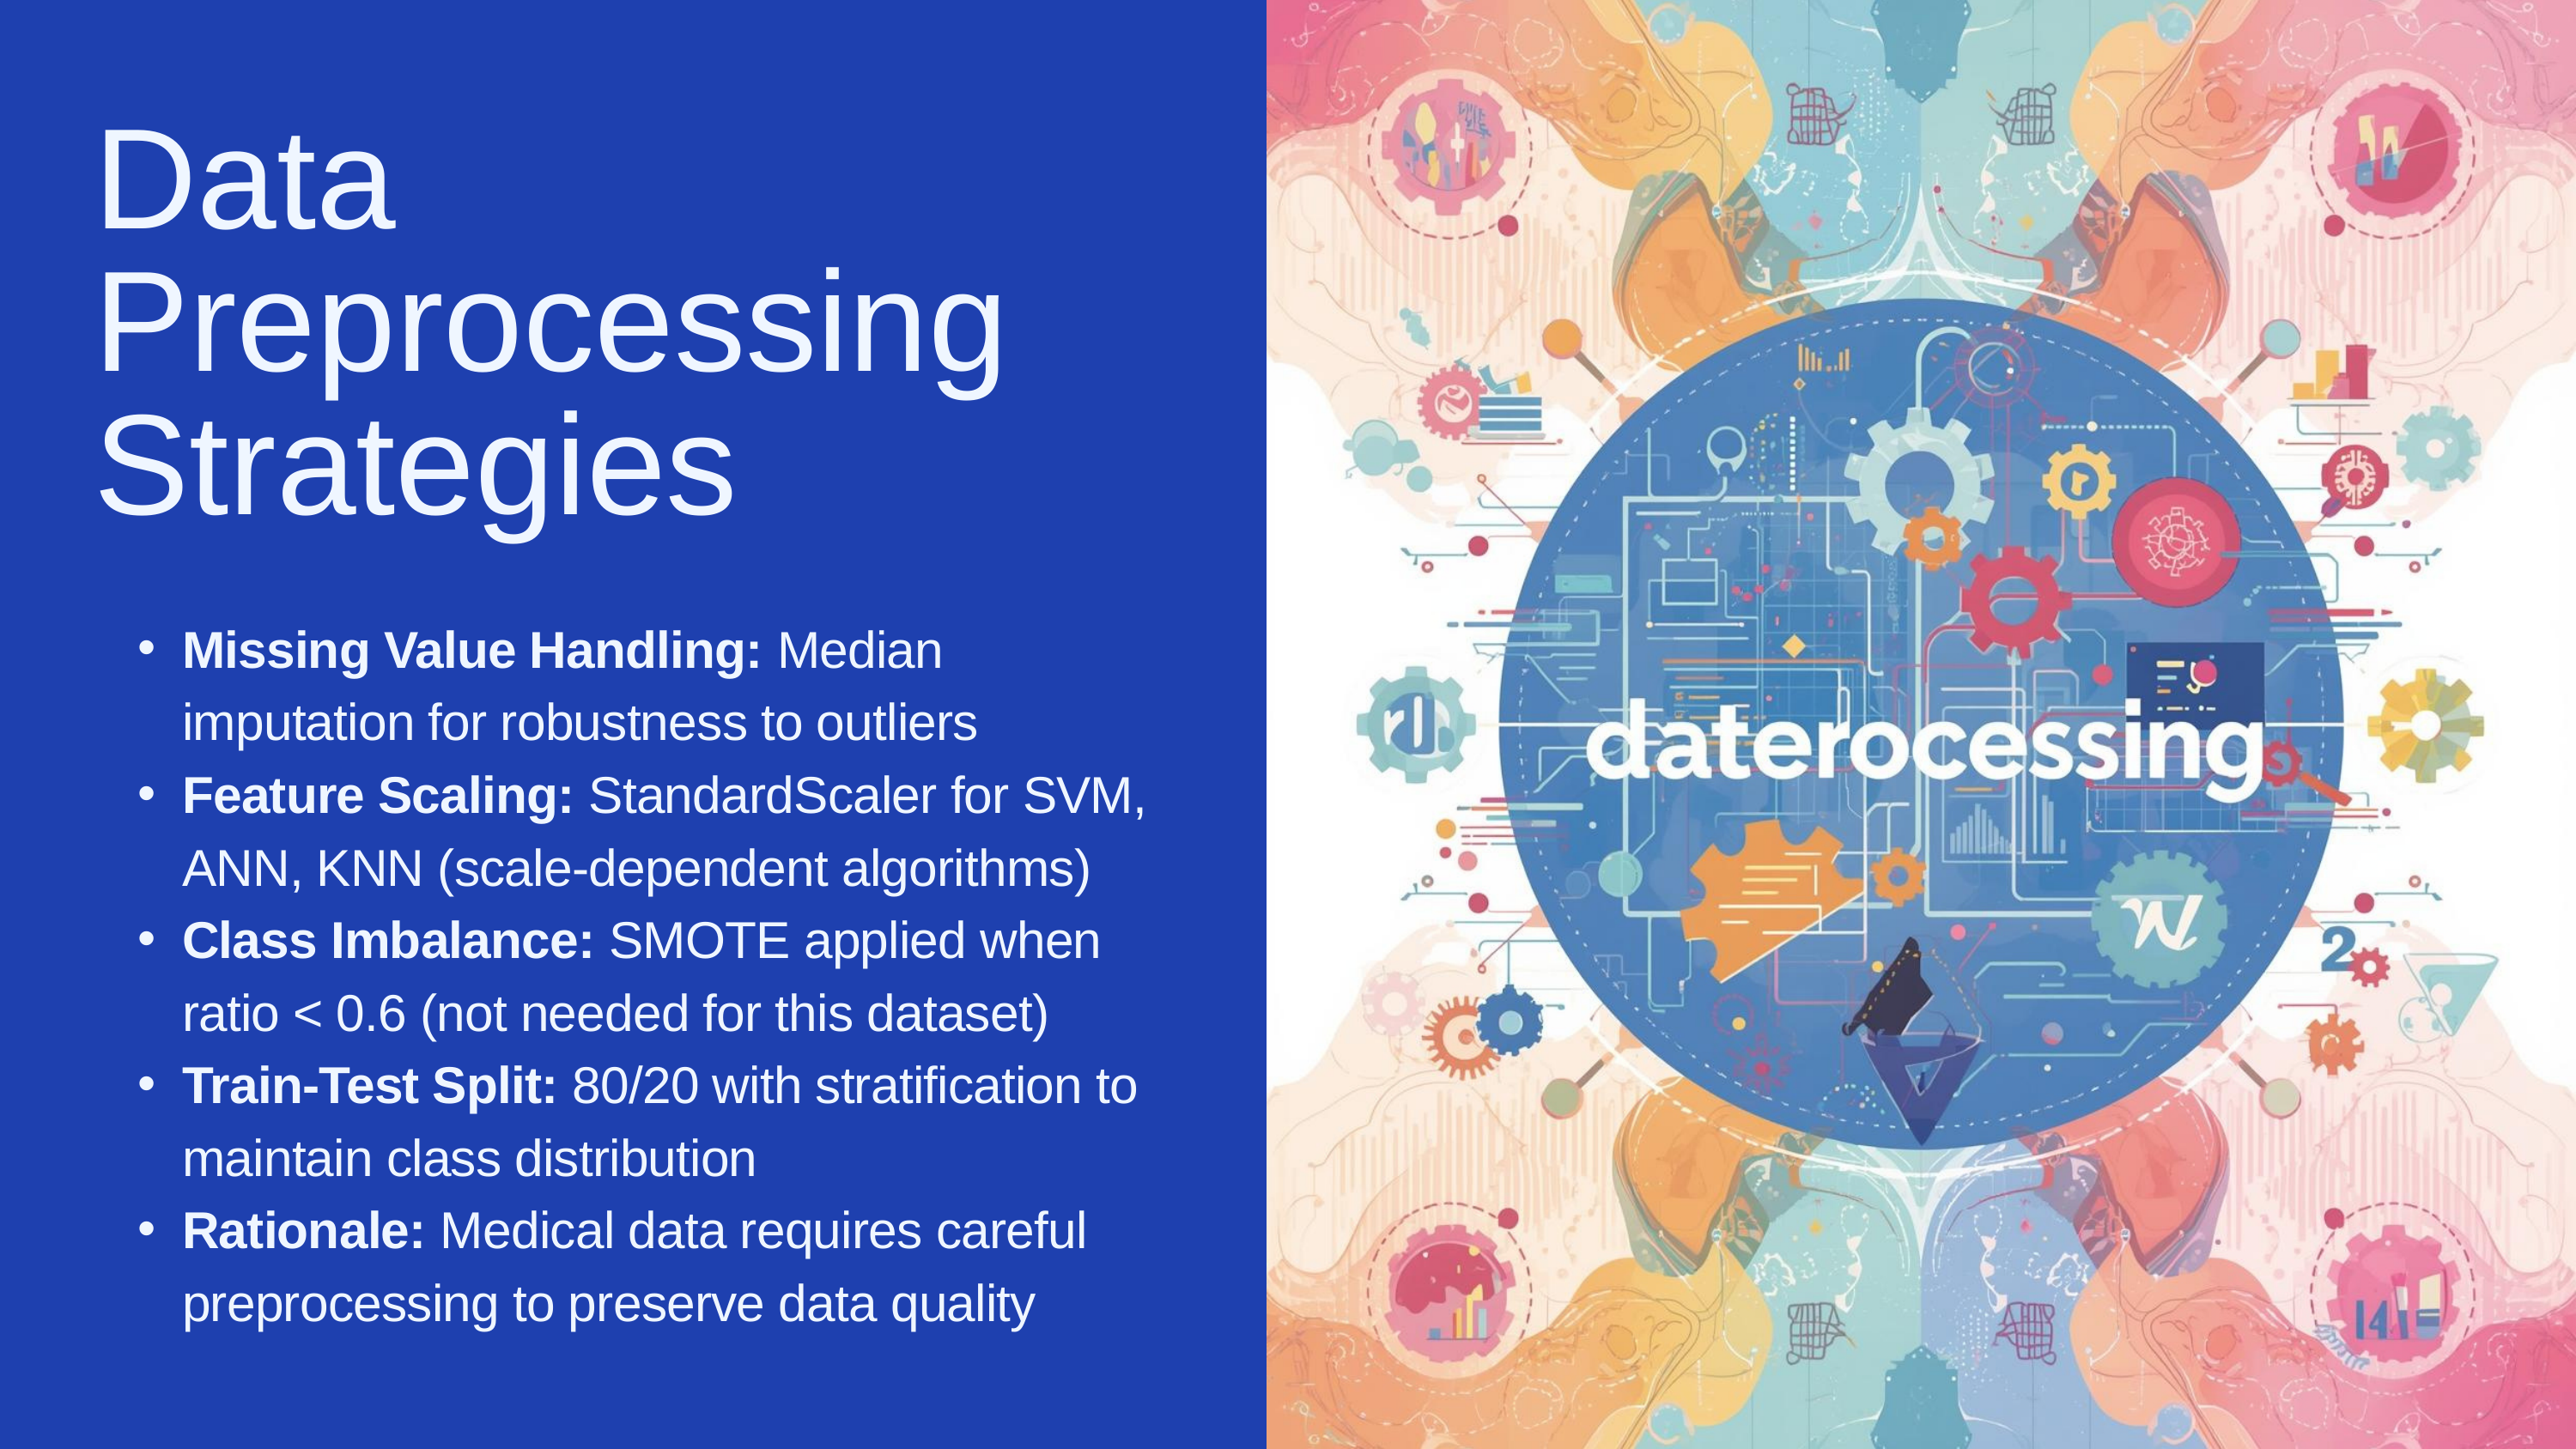

Data Preprocessing Strategies
Missing Value Handling: Median imputation for robustness to outliers
Feature Scaling: StandardScaler for SVM, ANN, KNN (scale-dependent algorithms)
Class Imbalance: SMOTE applied when ratio < 0.6 (not needed for this dataset)
Train-Test Split: 80/20 with stratification to maintain class distribution
Rationale: Medical data requires careful preprocessing to preserve data quality